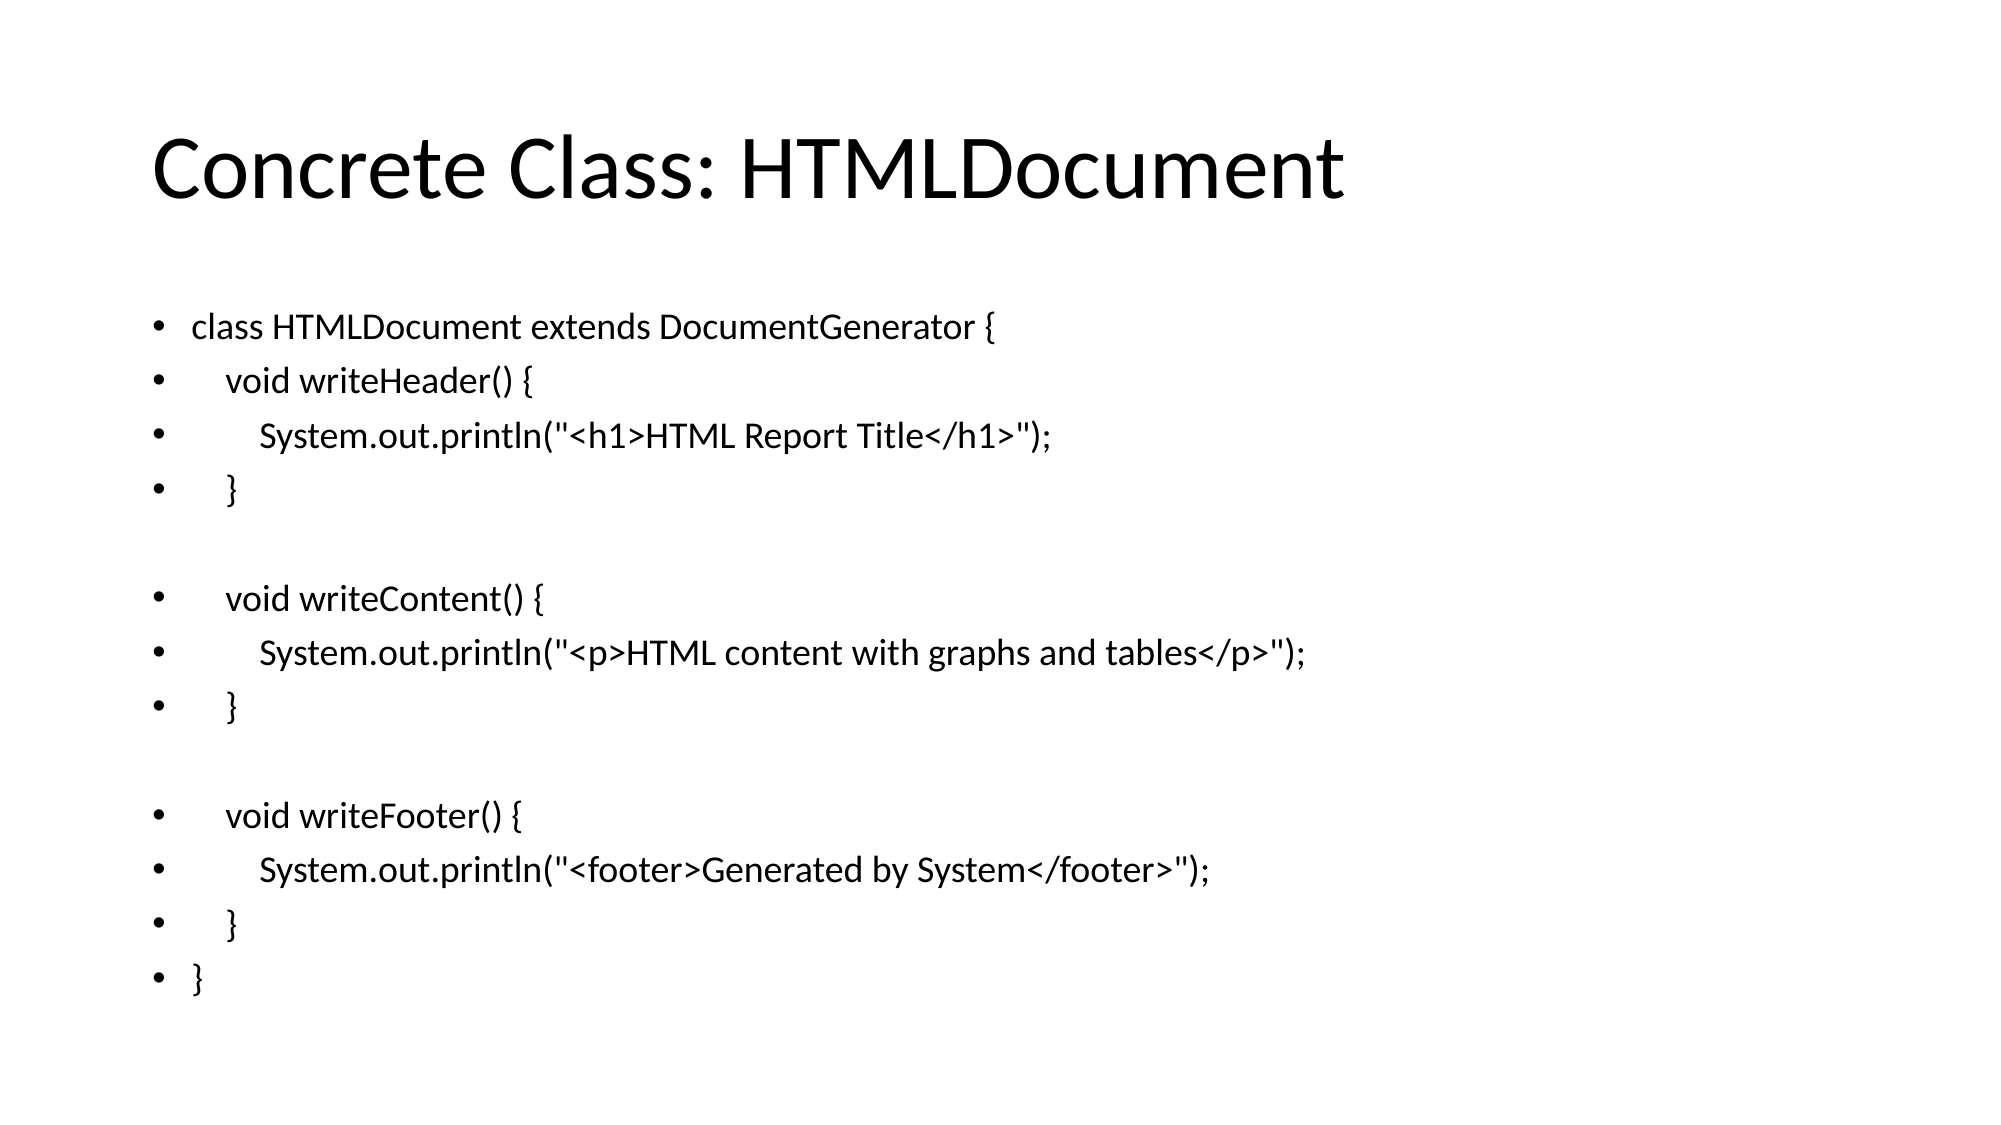

# Concrete Class: HTMLDocument
class HTMLDocument extends DocumentGenerator {
    void writeHeader() {
        System.out.println("<h1>HTML Report Title</h1>");
    }

    void writeContent() {
        System.out.println("<p>HTML content with graphs and tables</p>");
    }

    void writeFooter() {
        System.out.println("<footer>Generated by System</footer>");
    }
}